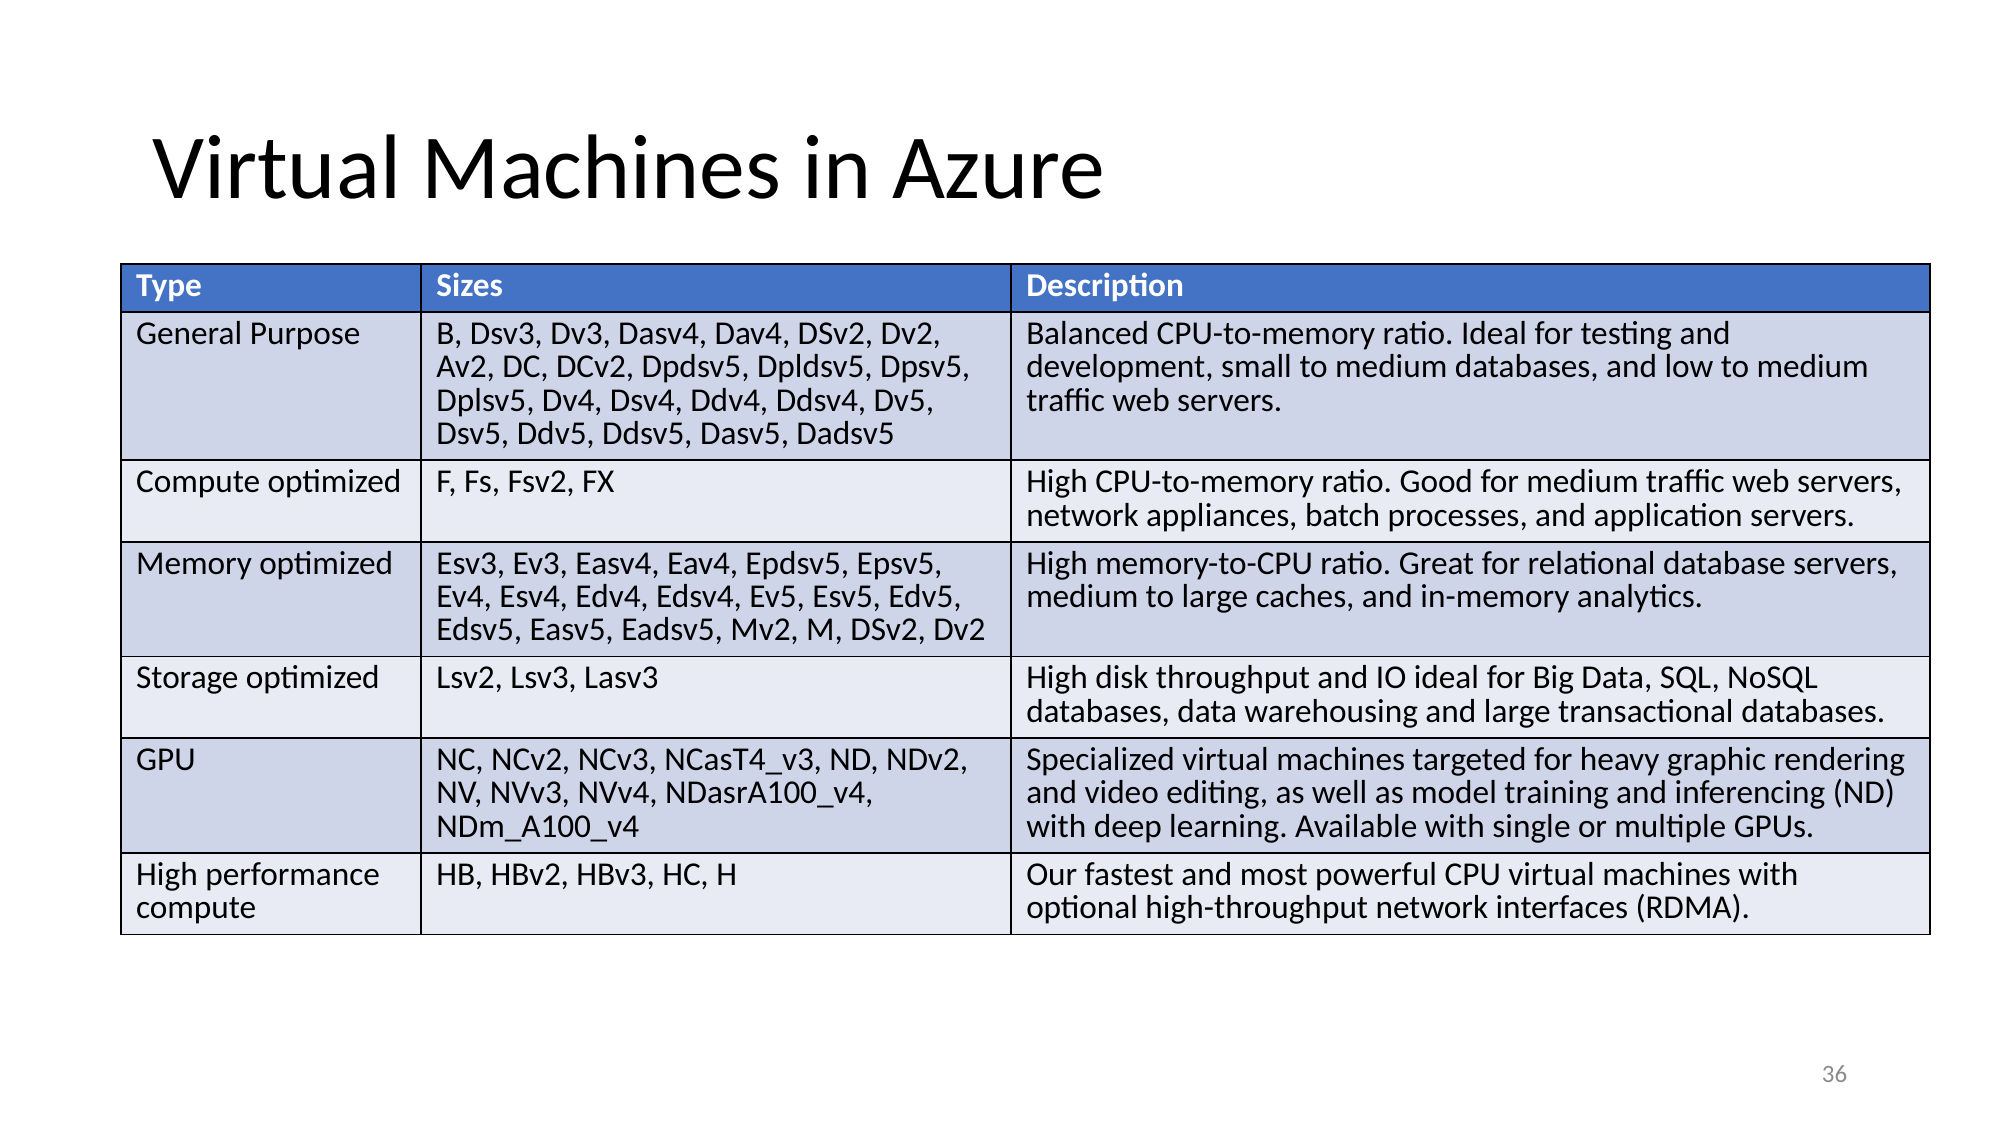

# Virtual Machines in Azure
| Type | Sizes | Description |
| --- | --- | --- |
| General Purpose | B, Dsv3, Dv3, Dasv4, Dav4, DSv2, Dv2, Av2, DC, DCv2, Dpdsv5, Dpldsv5, Dpsv5, Dplsv5, Dv4, Dsv4, Ddv4, Ddsv4, Dv5, Dsv5, Ddv5, Ddsv5, Dasv5, Dadsv5 | Balanced CPU-to-memory ratio. Ideal for testing and development, small to medium databases, and low to medium traffic web servers. |
| Compute optimized | F, Fs, Fsv2, FX | High CPU-to-memory ratio. Good for medium traffic web servers, network appliances, batch processes, and application servers. |
| Memory optimized | Esv3, Ev3, Easv4, Eav4, Epdsv5, Epsv5, Ev4, Esv4, Edv4, Edsv4, Ev5, Esv5, Edv5, Edsv5, Easv5, Eadsv5, Mv2, M, DSv2, Dv2 | High memory-to-CPU ratio. Great for relational database servers, medium to large caches, and in-memory analytics. |
| Storage optimized | Lsv2, Lsv3, Lasv3 | High disk throughput and IO ideal for Big Data, SQL, NoSQL databases, data warehousing and large transactional databases. |
| GPU | NC, NCv2, NCv3, NCasT4\_v3, ND, NDv2, NV, NVv3, NVv4, NDasrA100\_v4, NDm\_A100\_v4 | Specialized virtual machines targeted for heavy graphic rendering and video editing, as well as model training and inferencing (ND) with deep learning. Available with single or multiple GPUs. |
| High performance compute | HB, HBv2, HBv3, HC, H | Our fastest and most powerful CPU virtual machines with optional high-throughput network interfaces (RDMA). |

36